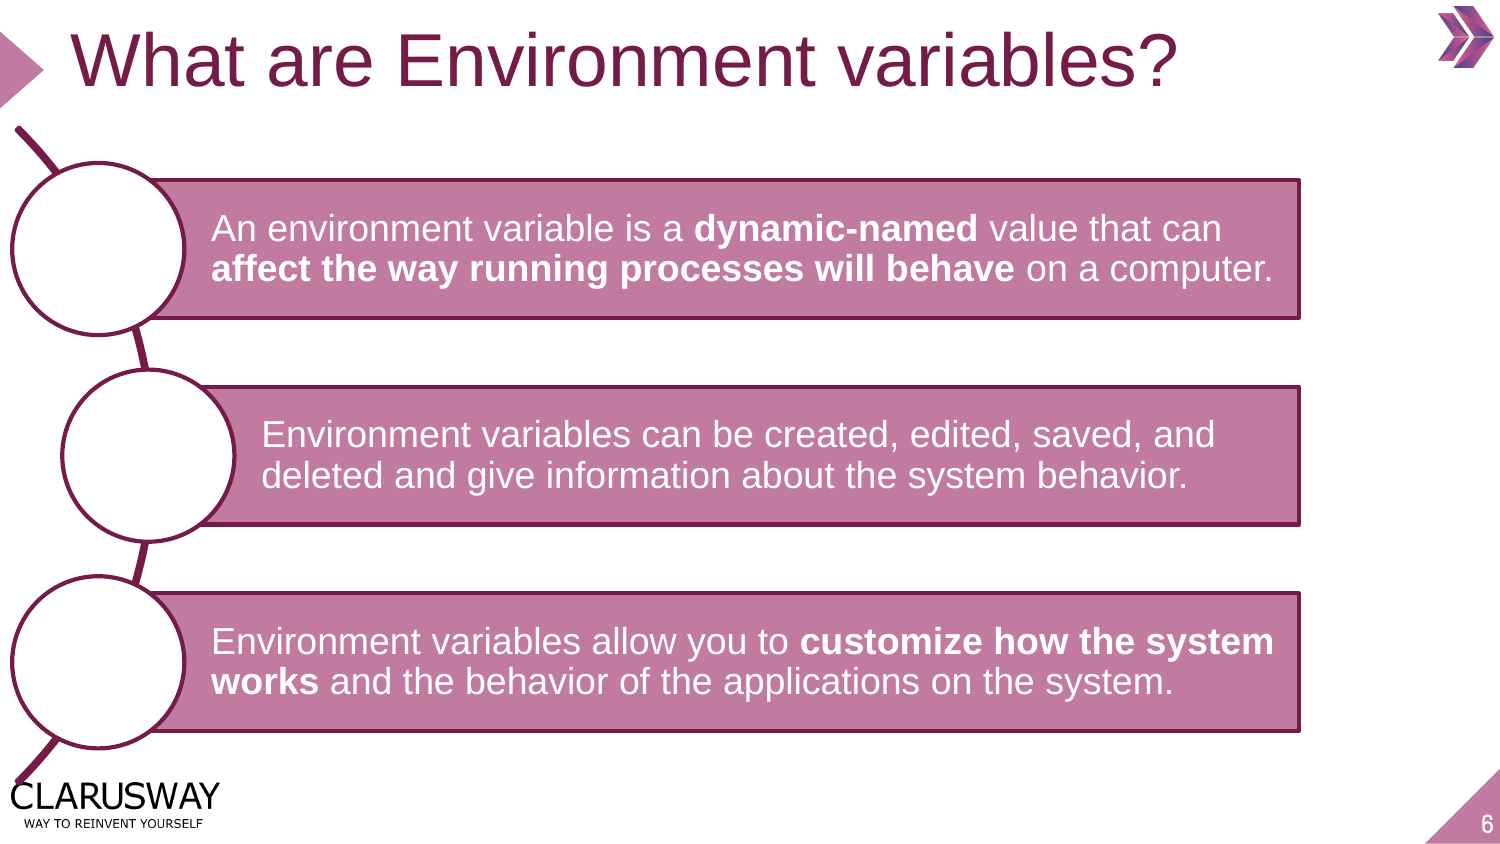

An environment variable is a dynamic-named value that can affect the way running processes will behave on a computer.

Environment variables can be created, edited, saved, and deleted and give information about the system behavior.

Environment variables allow you to customize how the system works and the behavior of the applications on the system.
# What are Environment variables?
6